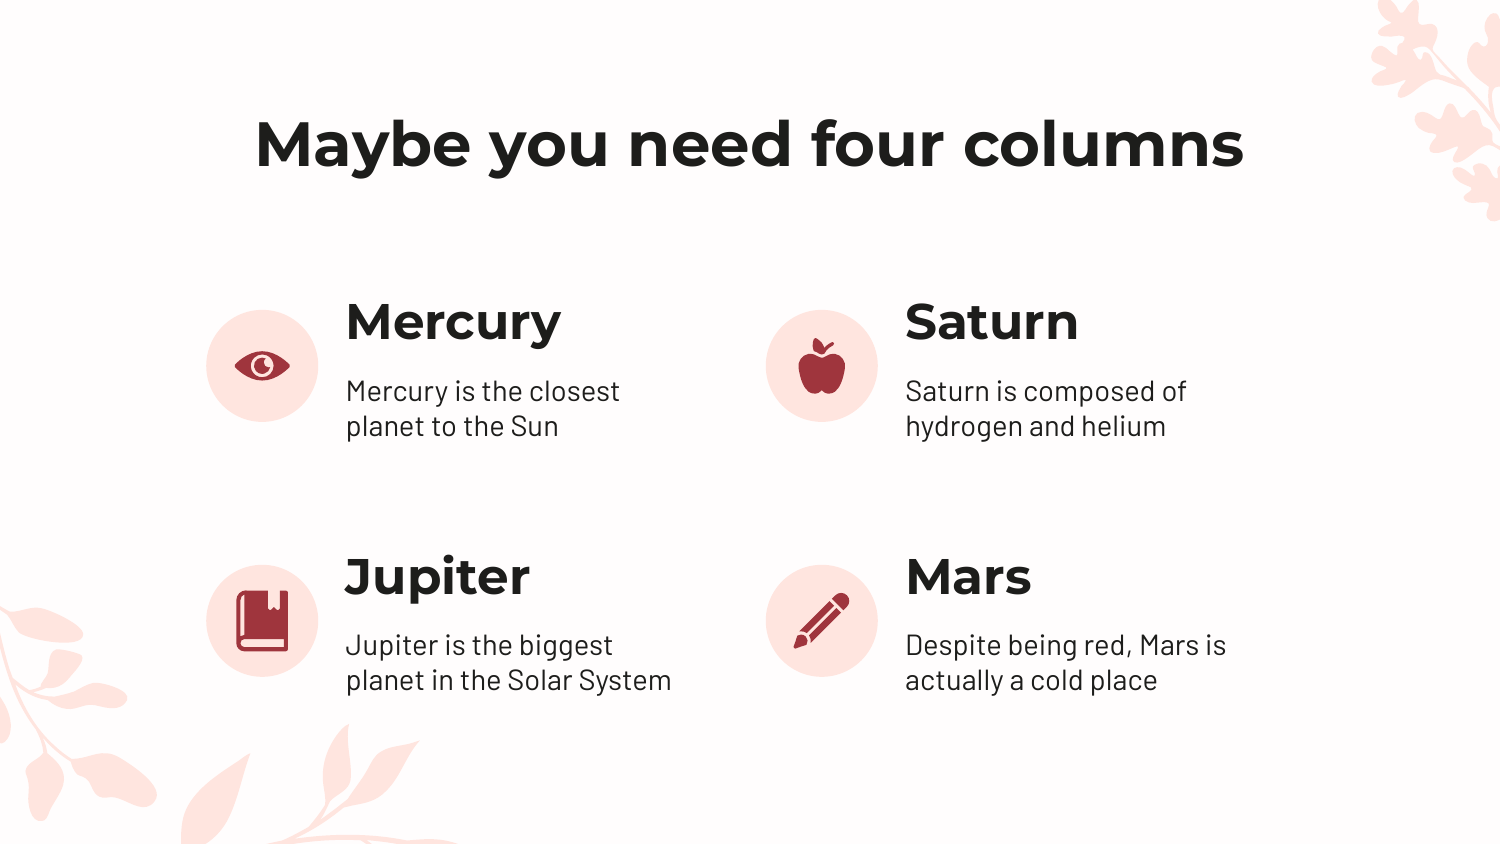

# Maybe you need four columns
Mercury
Saturn

Mercury is the closest planet to the Sun
Saturn is composed of hydrogen and helium
Jupiter
Mars

Jupiter is the biggest planet in the Solar System
Despite being red, Mars is actually a cold place